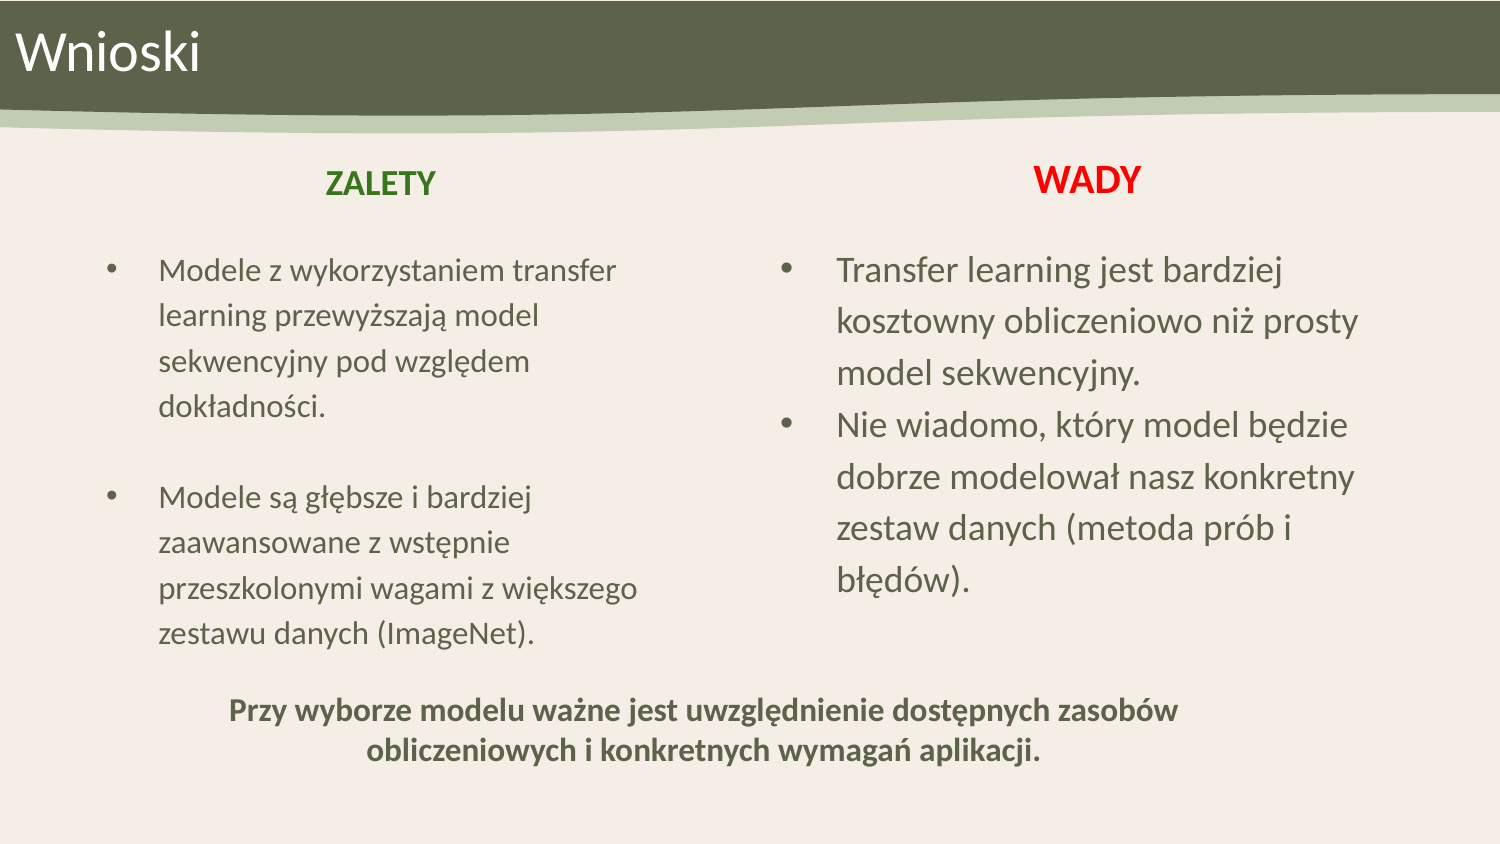

Wnioski
Computer vision w badaniach przyrody
WADY

Transfer learning jest bardziej kosztowny obliczeniowo niż prosty model sekwencyjny.
Nie wiadomo, który model będzie dobrze modelował nasz konkretny zestaw danych (metoda prób i błędów).
ZALETY

Modele z wykorzystaniem transfer learning przewyższają model sekwencyjny pod względem dokładności.

Modele są głębsze i bardziej zaawansowane z wstępnie przeszkolonymi wagami z większego zestawu danych (ImageNet).
Przy wyborze modelu ważne jest uwzględnienie dostępnych zasobów obliczeniowych i konkretnych wymagań aplikacji.